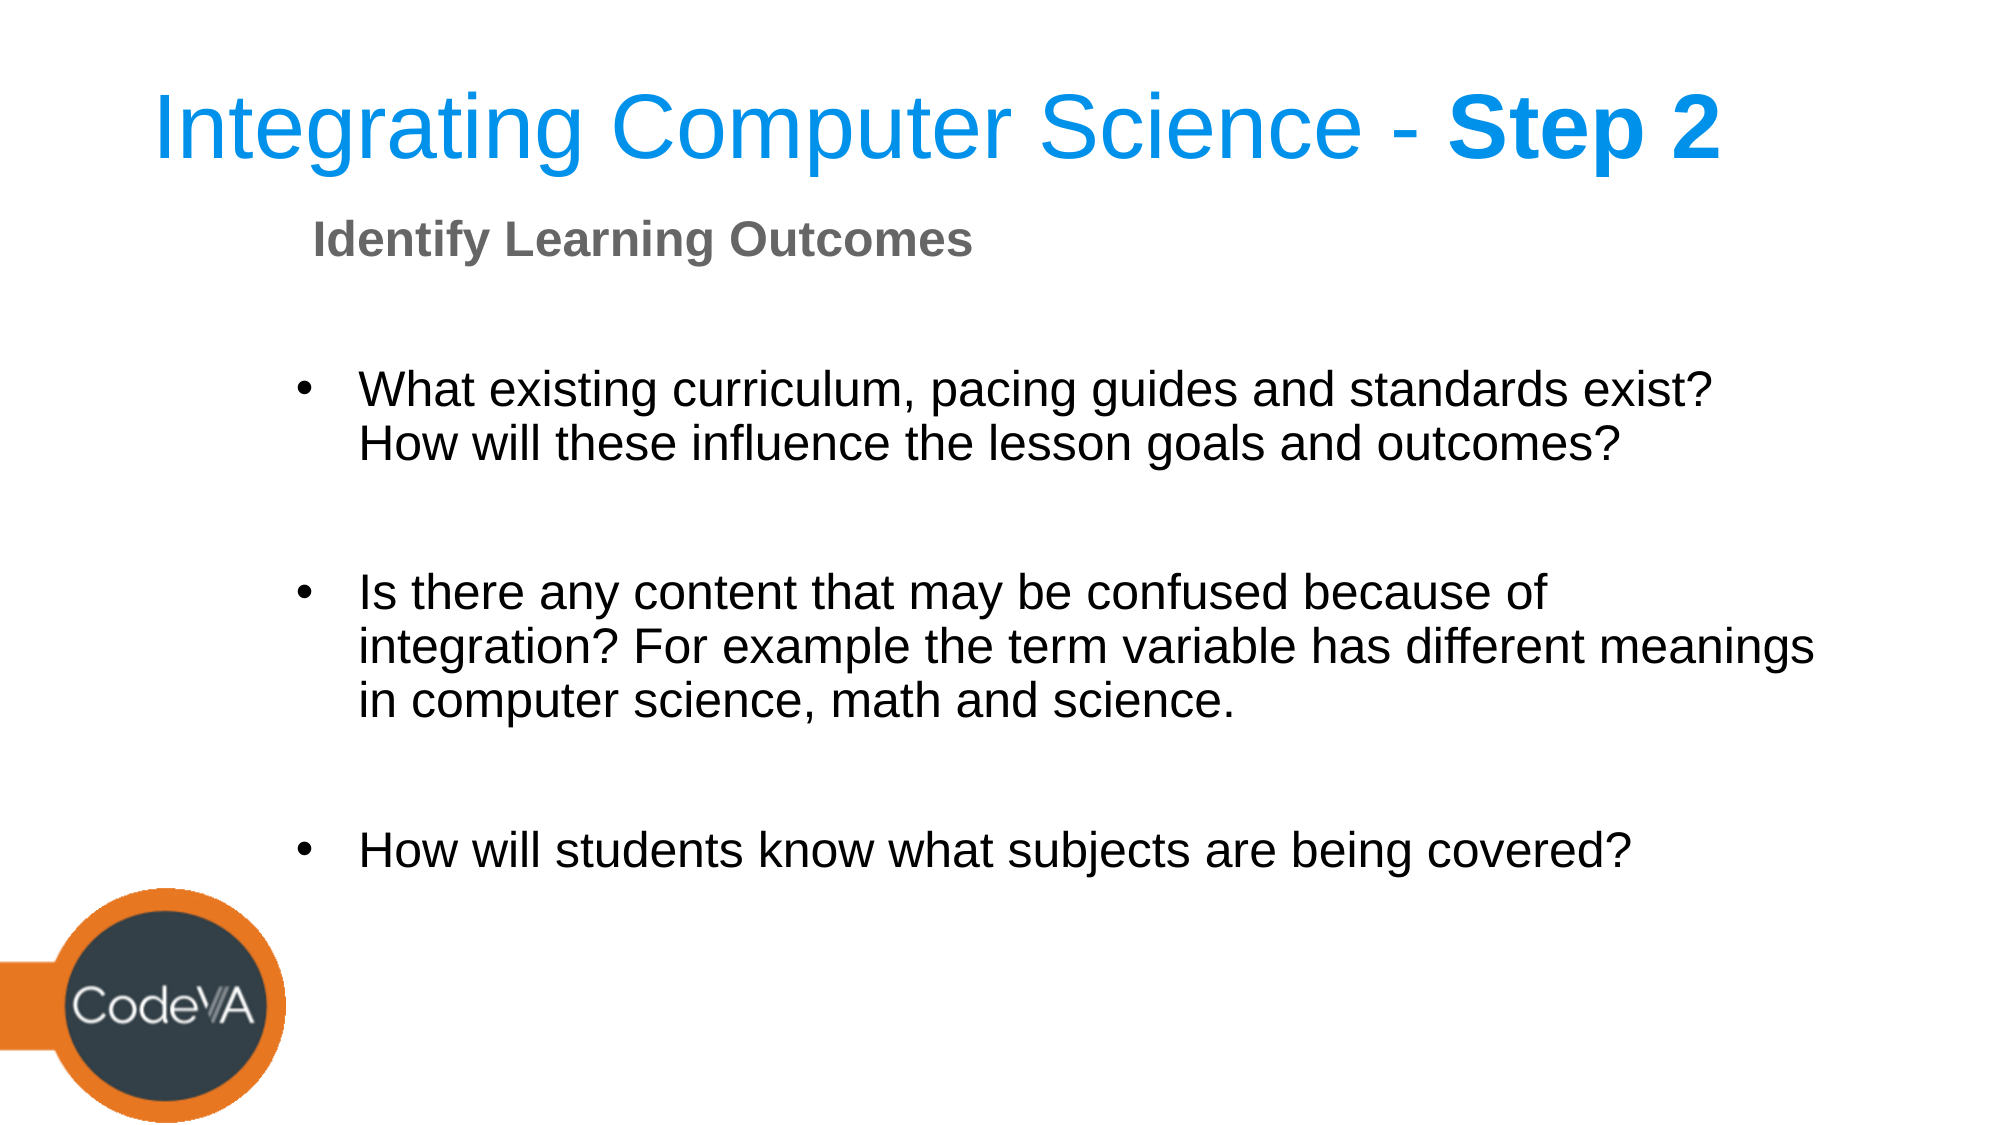

# Integrating Computer Science - Step 2
Identify Learning Outcomes

What existing curriculum, pacing guides and standards exist? How will these influence the lesson goals and outcomes?

Is there any content that may be confused because of integration? For example the term variable has different meanings in computer science, math and science.

How will students know what subjects are being covered?